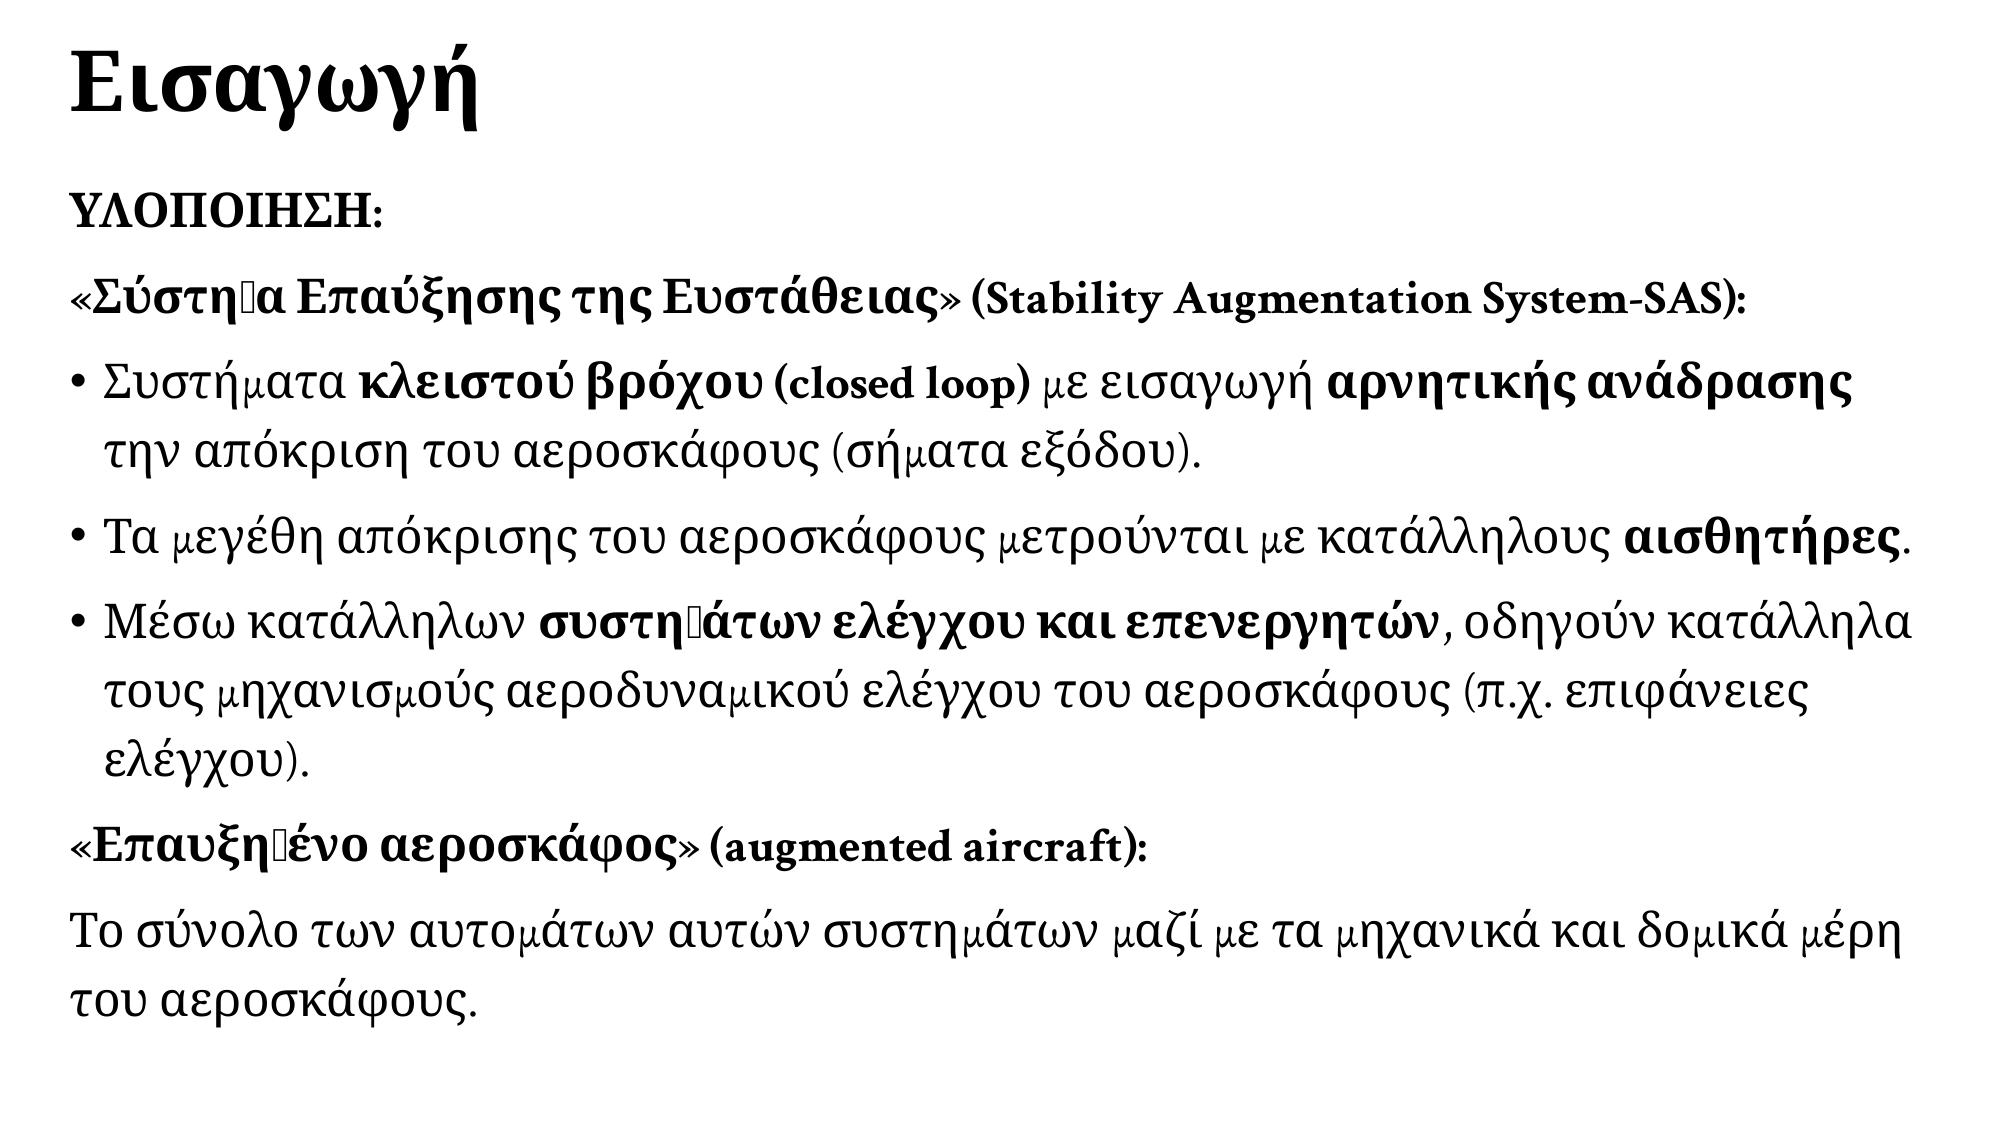

# Εισαγωγή
ΥΛΟΠΟΙΗΣΗ:
«Σύστημα Επαύξησης της Ευστάθειας» (Stability Augmentation System-SAS):
Συστήματα κλειστού βρόχου (closed loop) με εισαγωγή αρνητικής ανάδρασης την απόκριση του αεροσκάφους (σήματα εξόδου).
Τα μεγέθη απόκρισης του αεροσκάφους μετρούνται με κατάλληλους αισθητήρες.
Μέσω κατάλληλων συστημάτων ελέγχου και επενεργητών, οδηγούν κατάλληλα τους μηχανισμούς αεροδυναμικού ελέγχου του αεροσκάφους (π.χ. επιφάνειες ελέγχου).
«Επαυξημένο αεροσκάφος» (augmented aircraft):
Το σύνολο των αυτομάτων αυτών συστημάτων μαζί με τα μηχανικά και δομικά μέρη του αεροσκάφους.